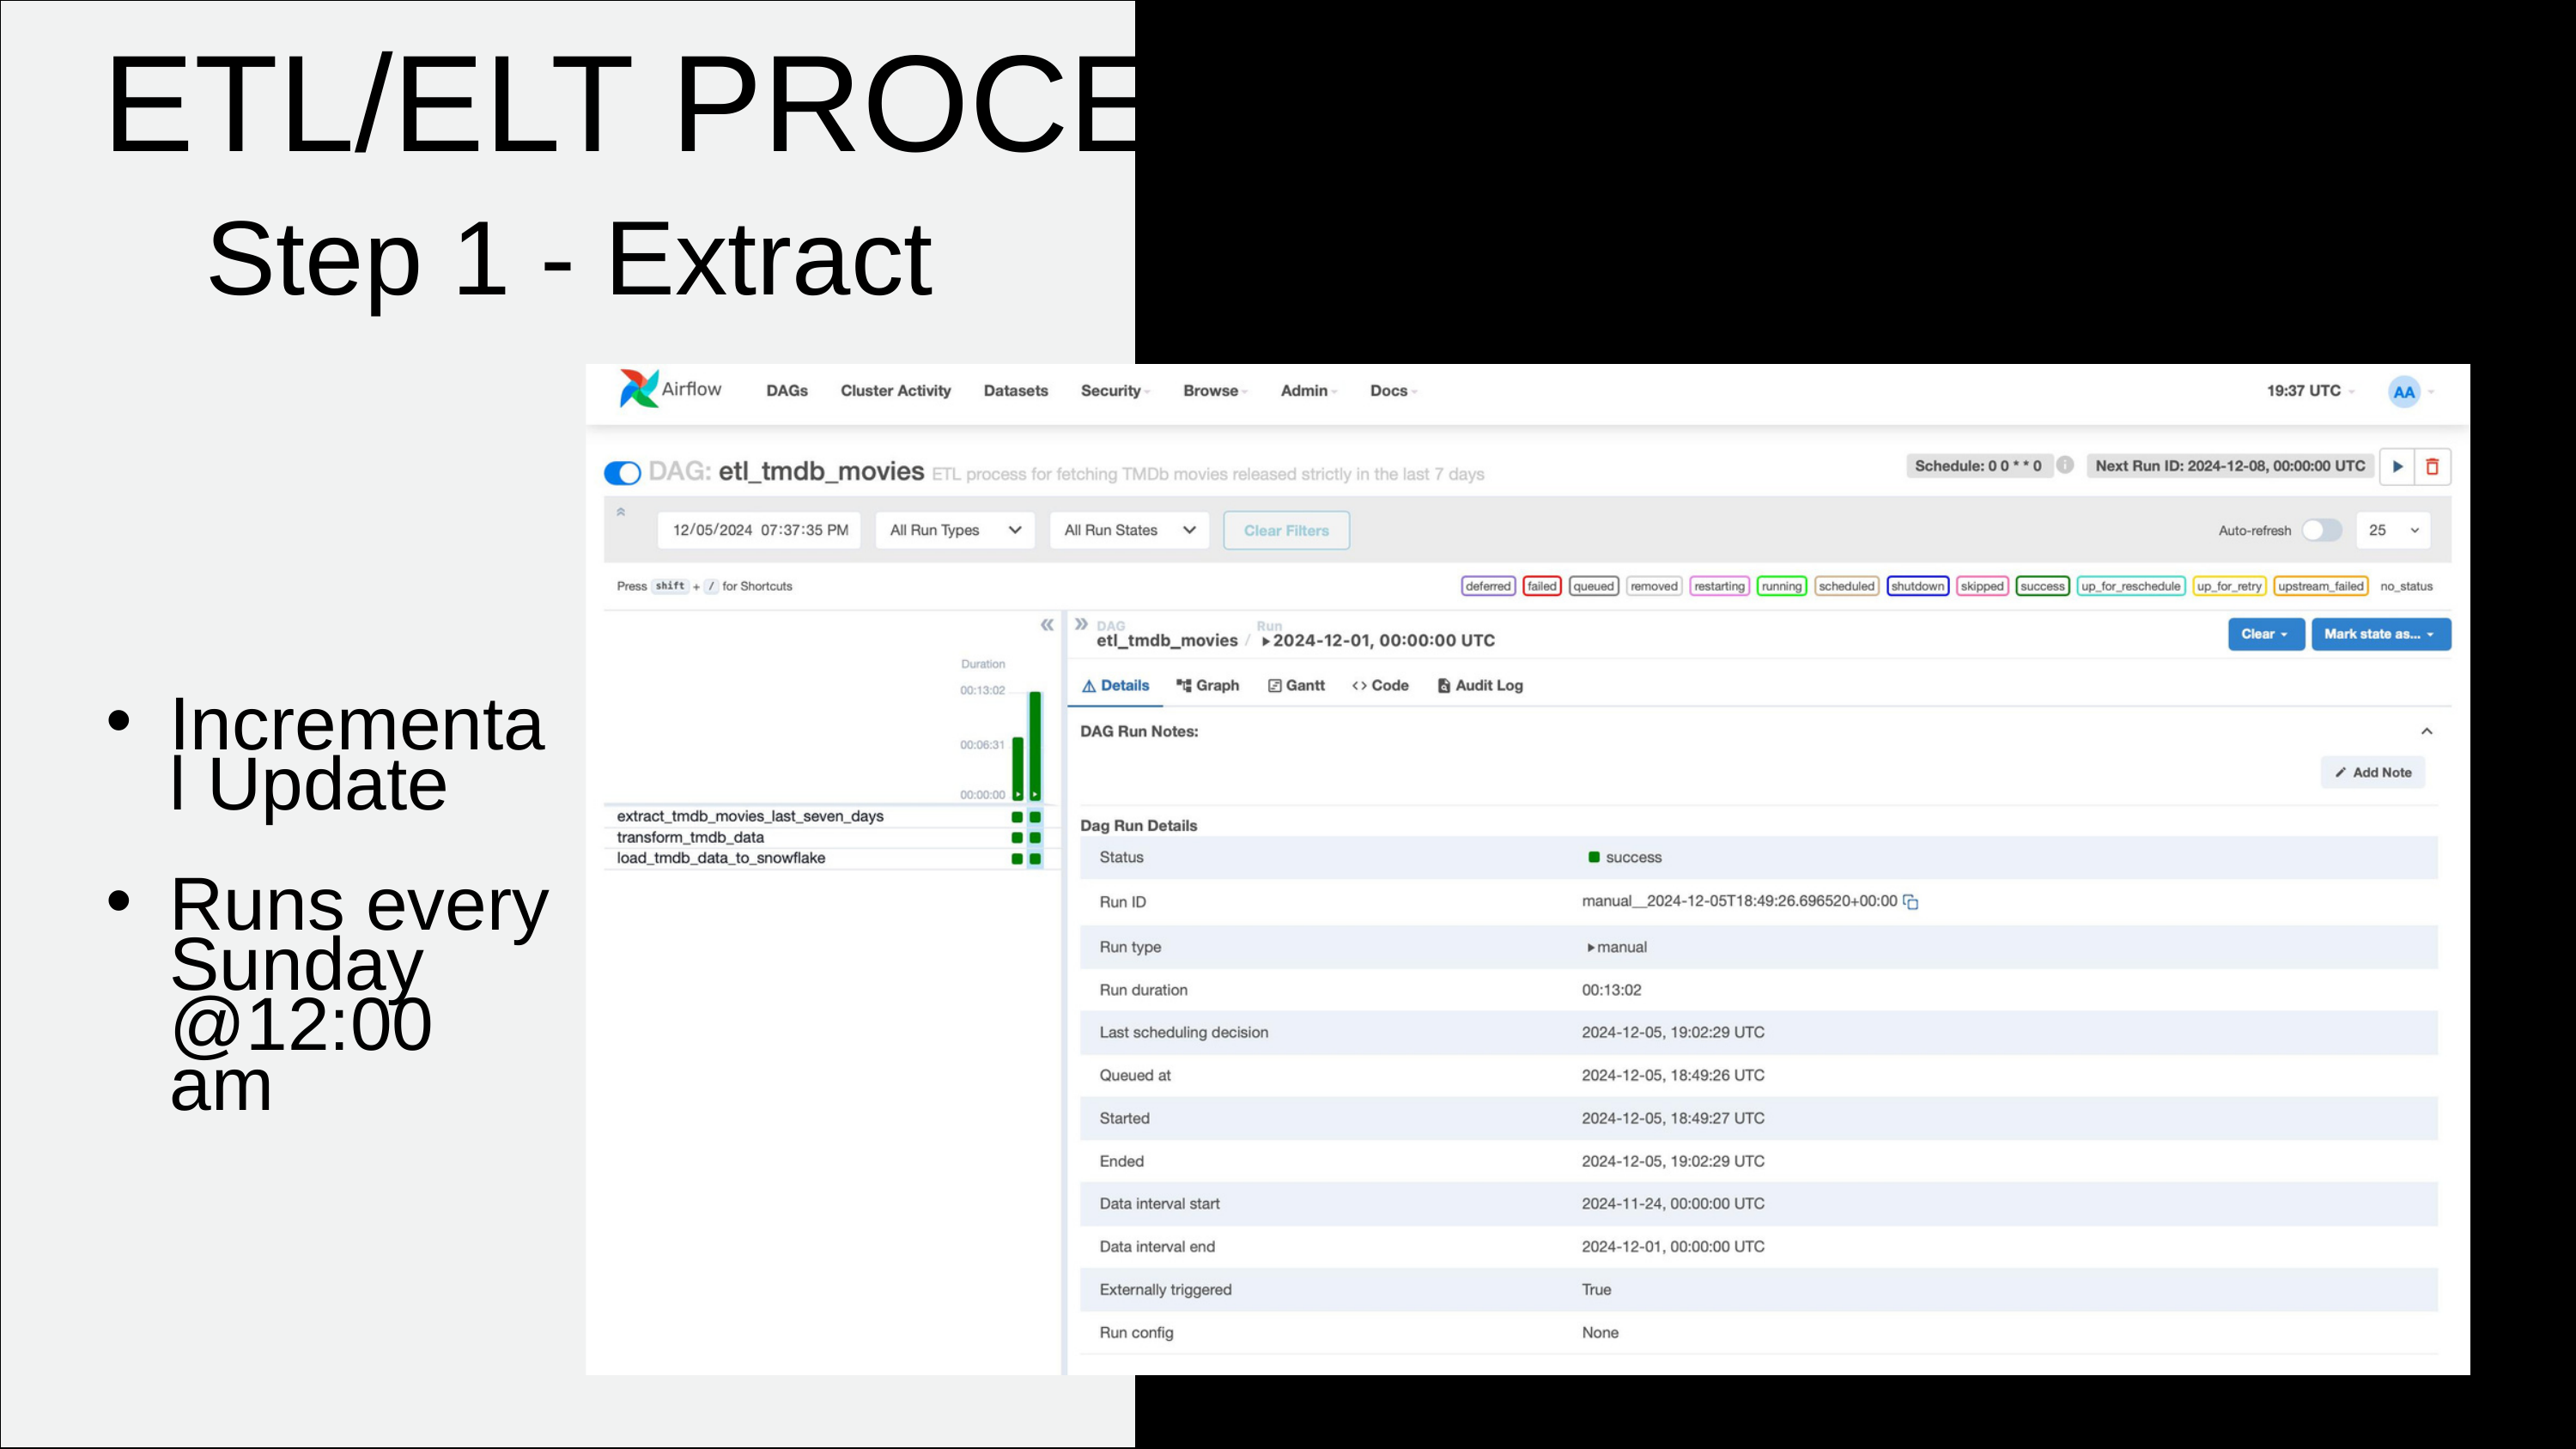

ETL/ELT PROCESS
Step 1 - Extract

Incremental Update

Runs every Sunday @12:00 am